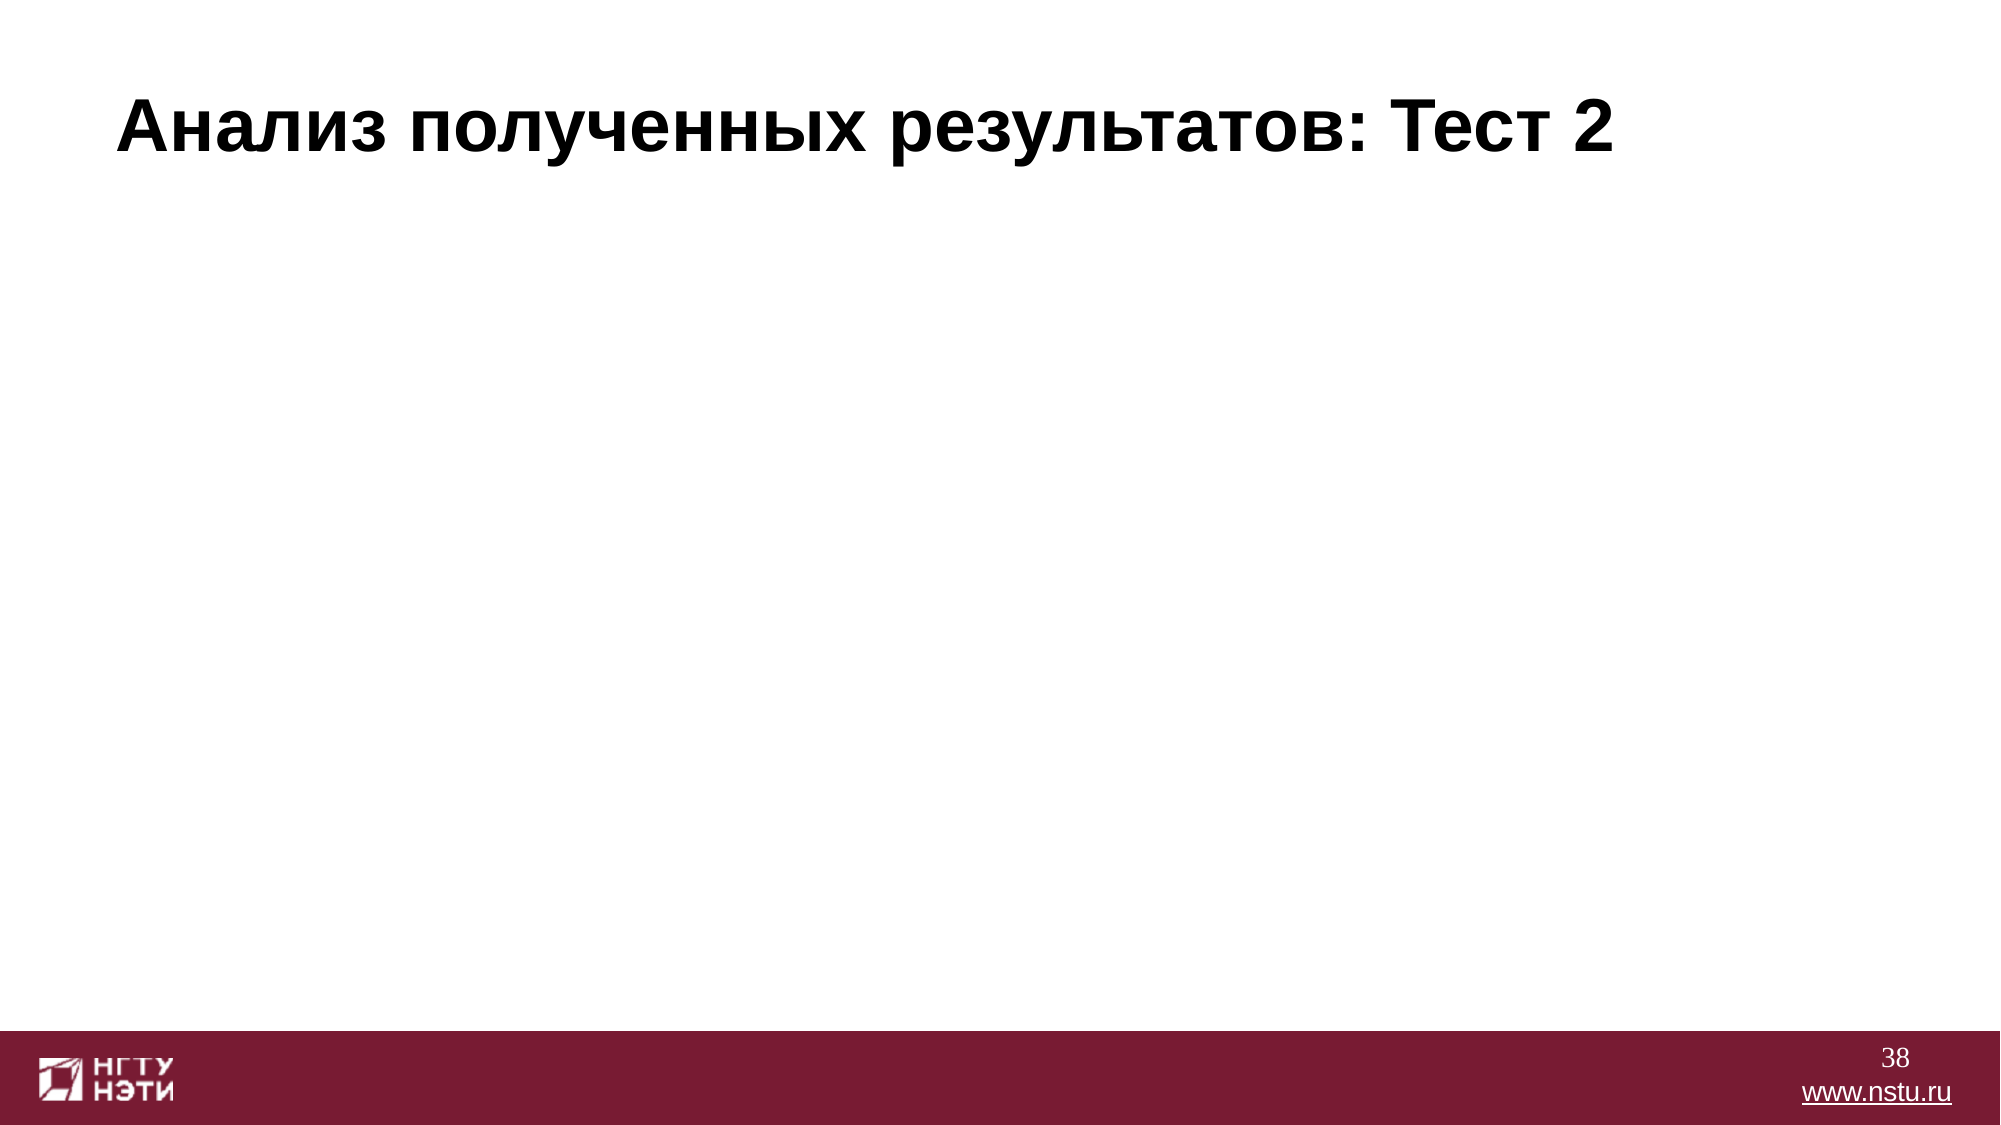

# Анализ полученных результатов: Тест 2

38
www.nstu.ru